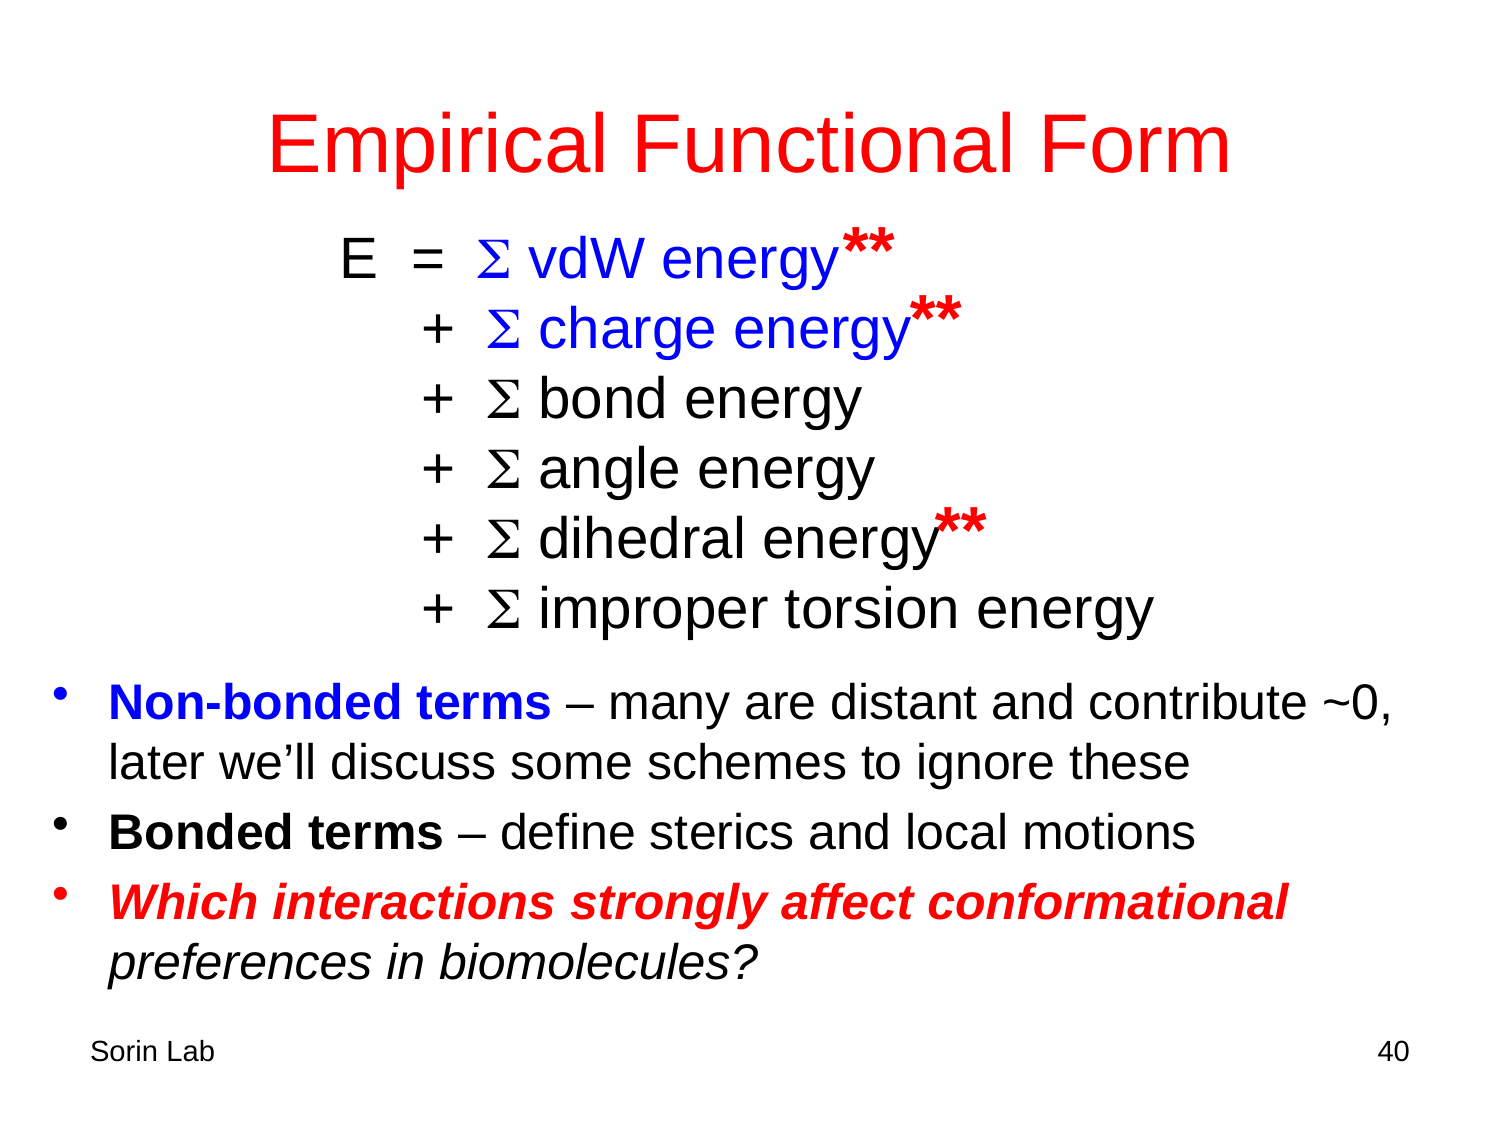

# Empirical Functional Form
**
E  =  Σ vdW energy
     +  Σ charge energy
     +  Σ bond energy
     +  Σ angle energy
     +  Σ dihedral energy
     +  Σ improper torsion energy
**
**
Non-bonded terms – many are distant and contribute ~0, later we’ll discuss some schemes to ignore these
Bonded terms – define sterics and local motions
Which interactions strongly affect conformational preferences in biomolecules?
Sorin Lab
40